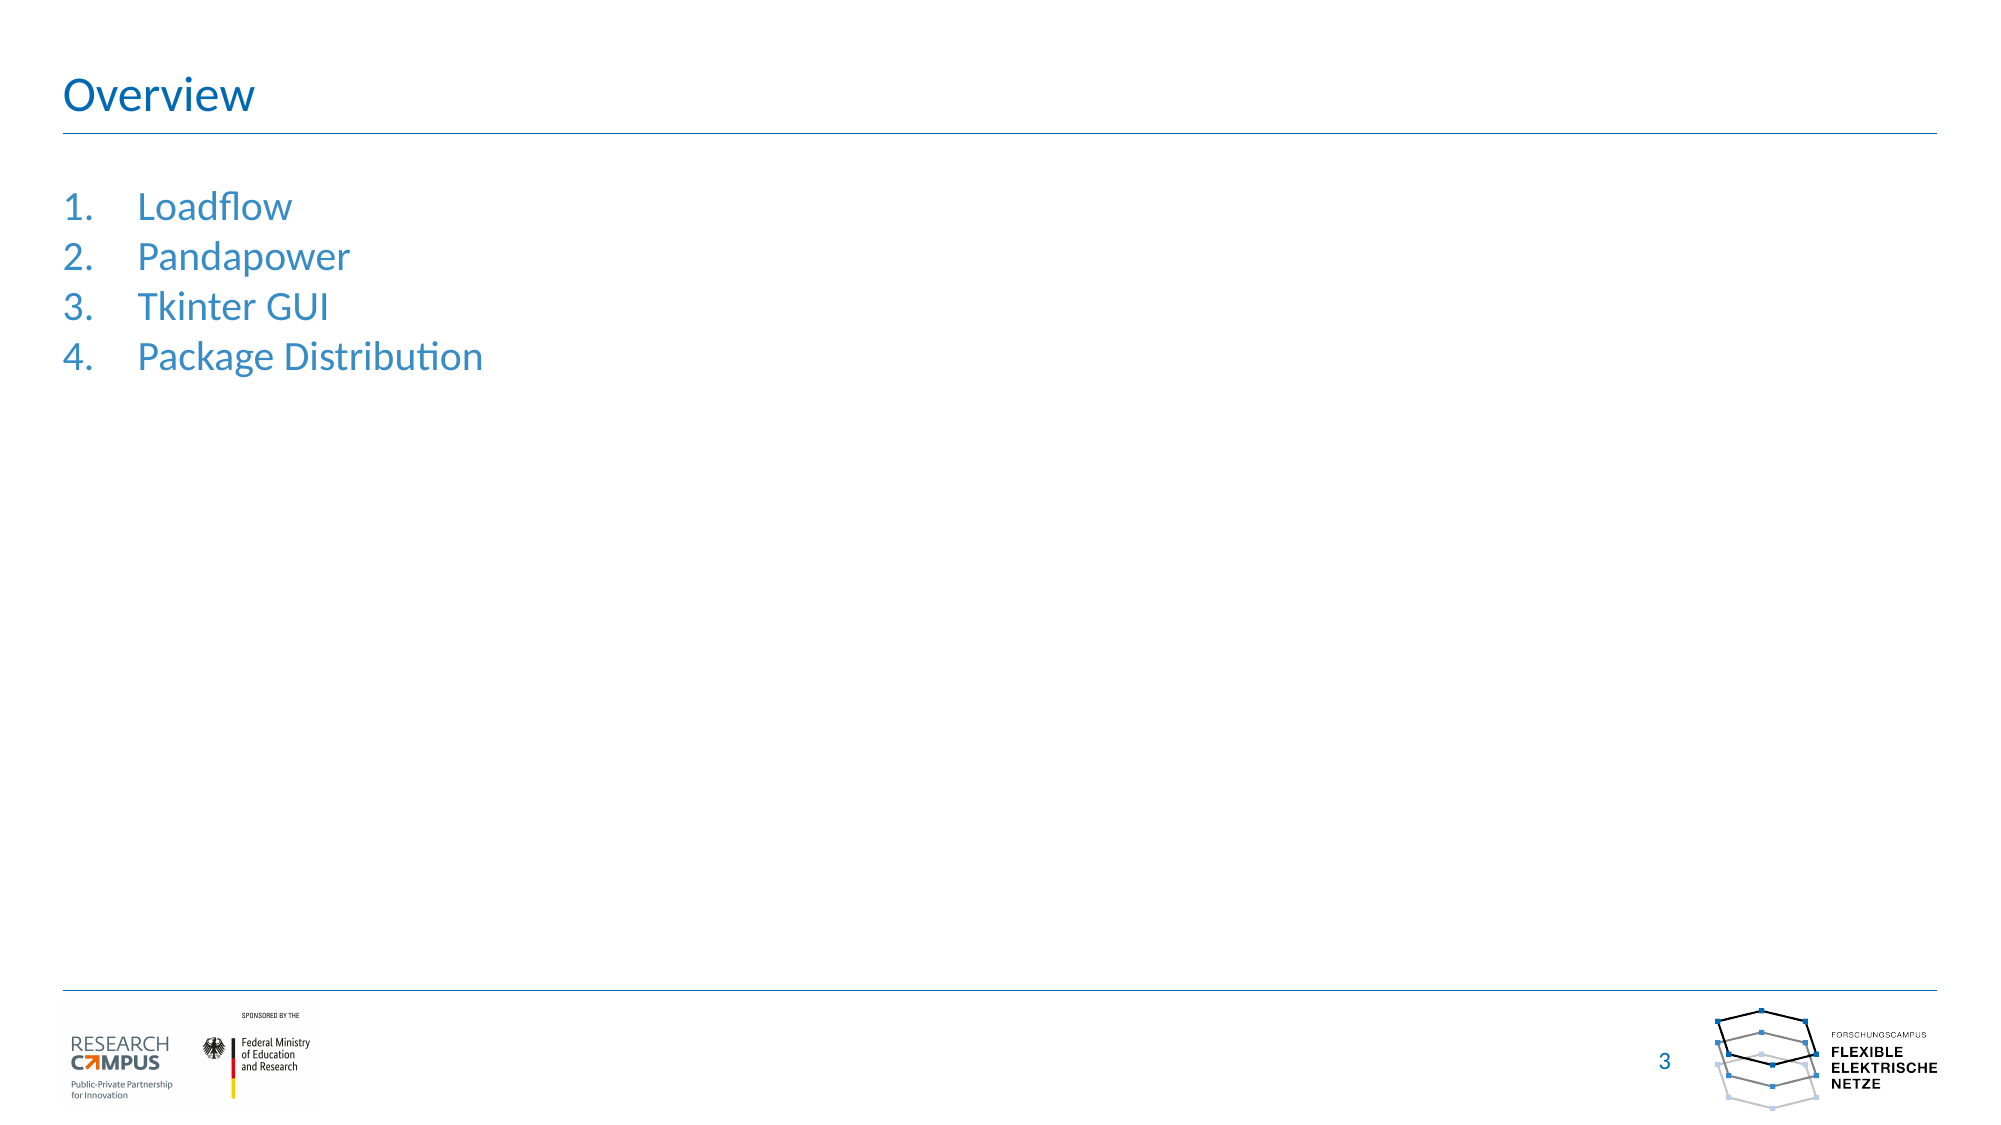

# Overview
Loadflow
Pandapower
Tkinter GUI
Package Distribution